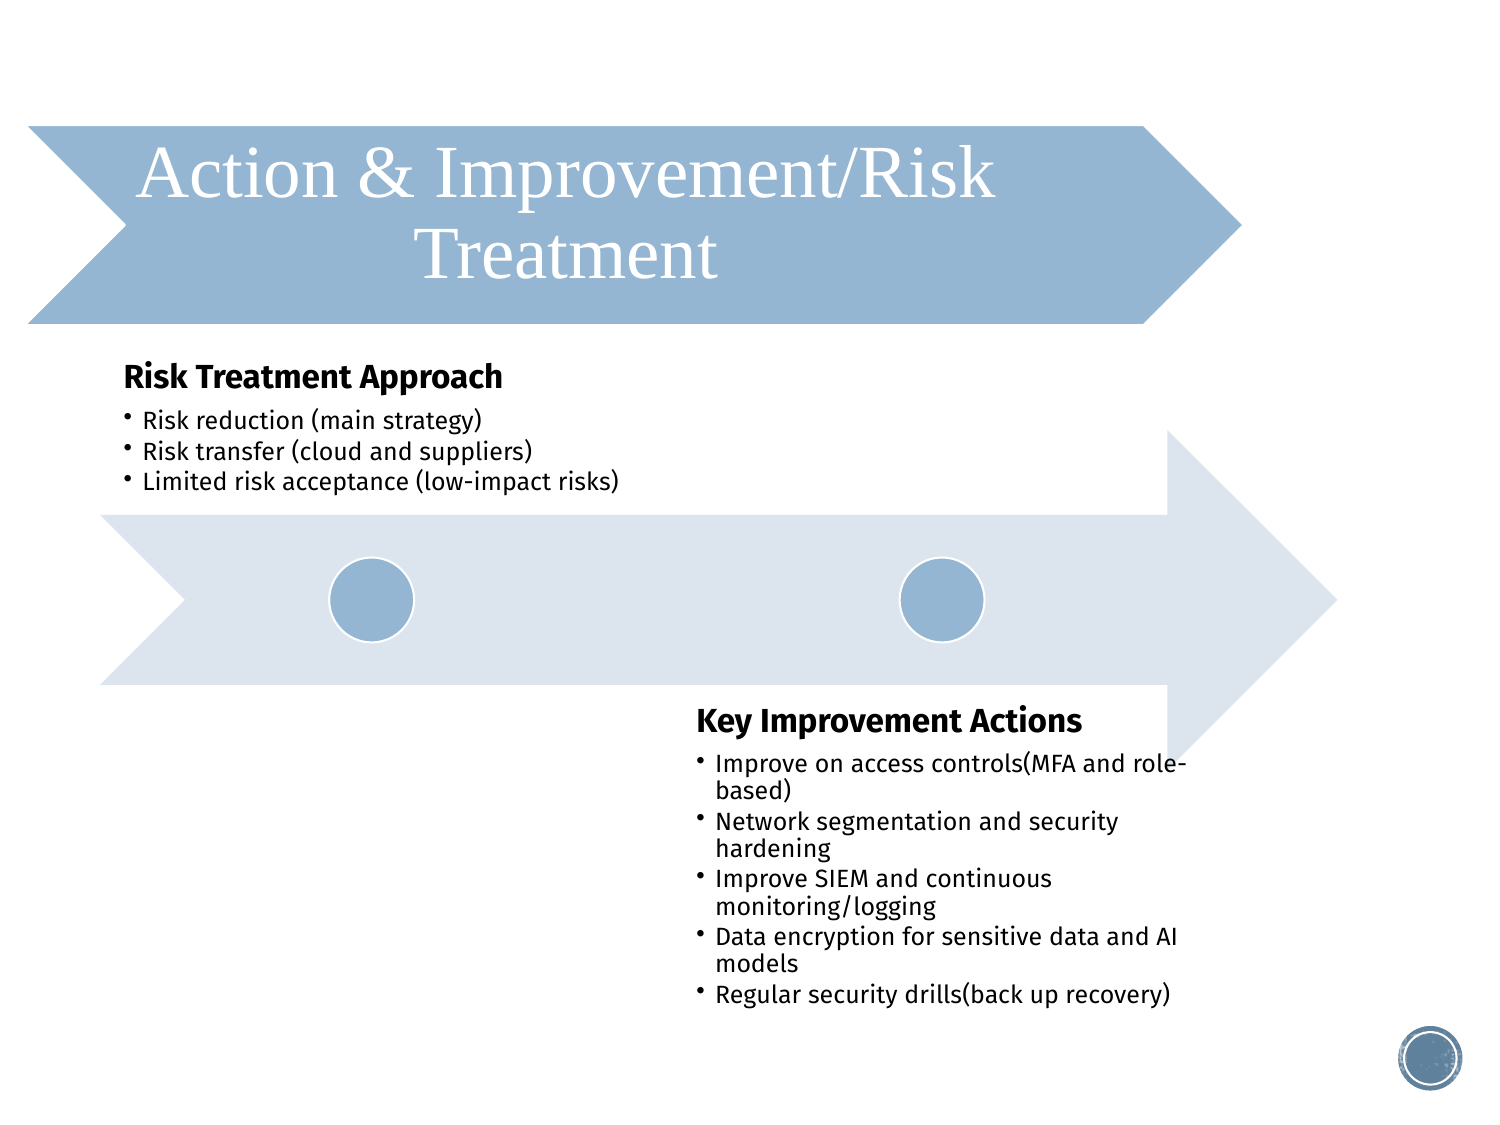

Action & Improvement/Risk Treatment
Risk Treatment Approach
Risk reduction (main strategy)
Risk transfer (cloud and suppliers)
Limited risk acceptance (low-impact risks)
Key Improvement Actions
Improve on access controls(MFA and role-based)
Network segmentation and security hardening
Improve SIEM and continuous monitoring/logging
Data encryption for sensitive data and AI models
Regular security drills(back up recovery)